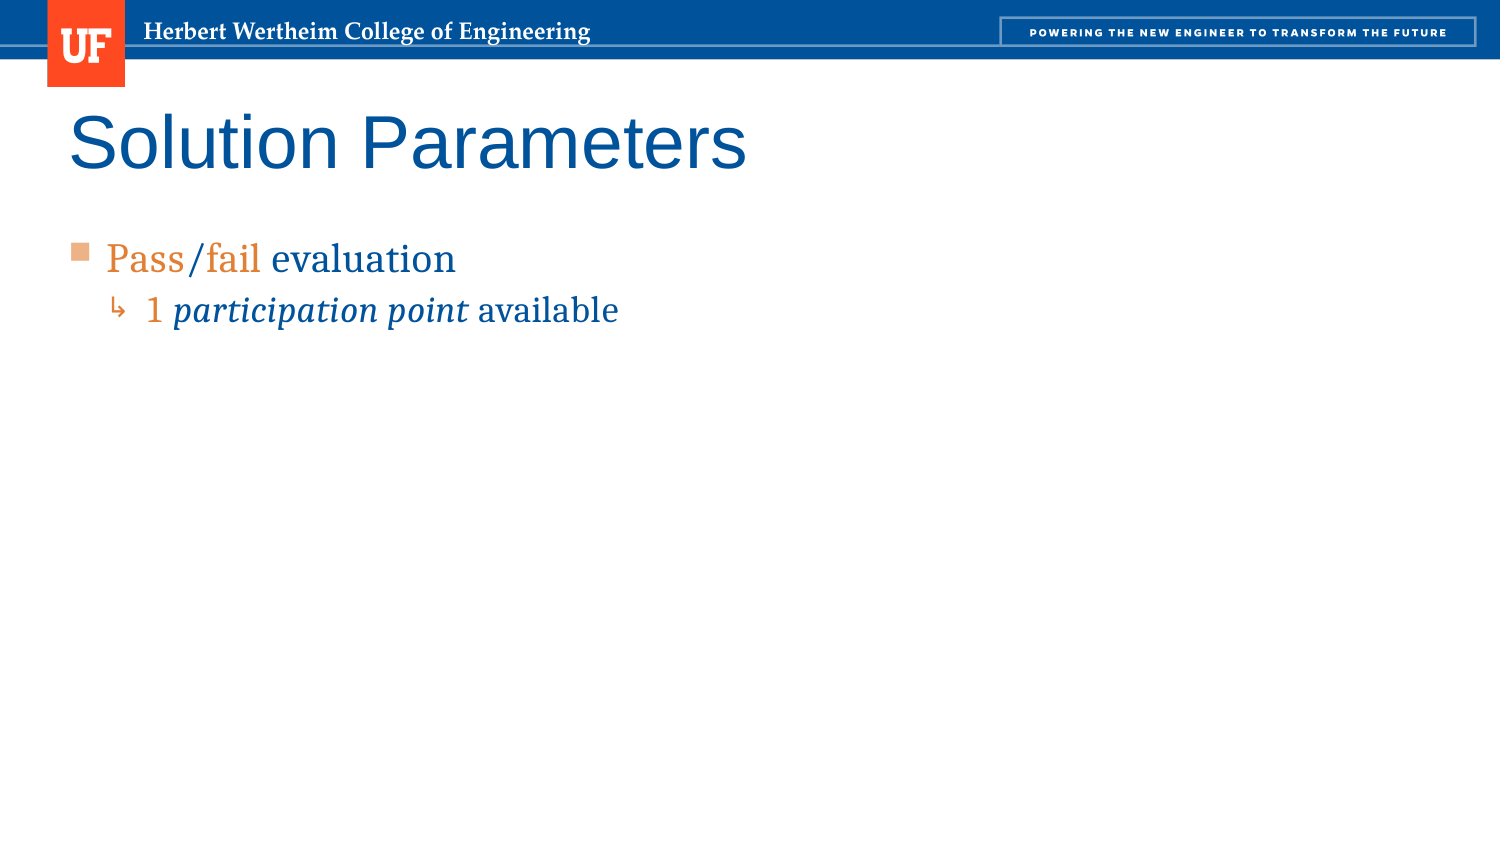

# Solution Parameters
Pass/fail evaluation
1 participation point available